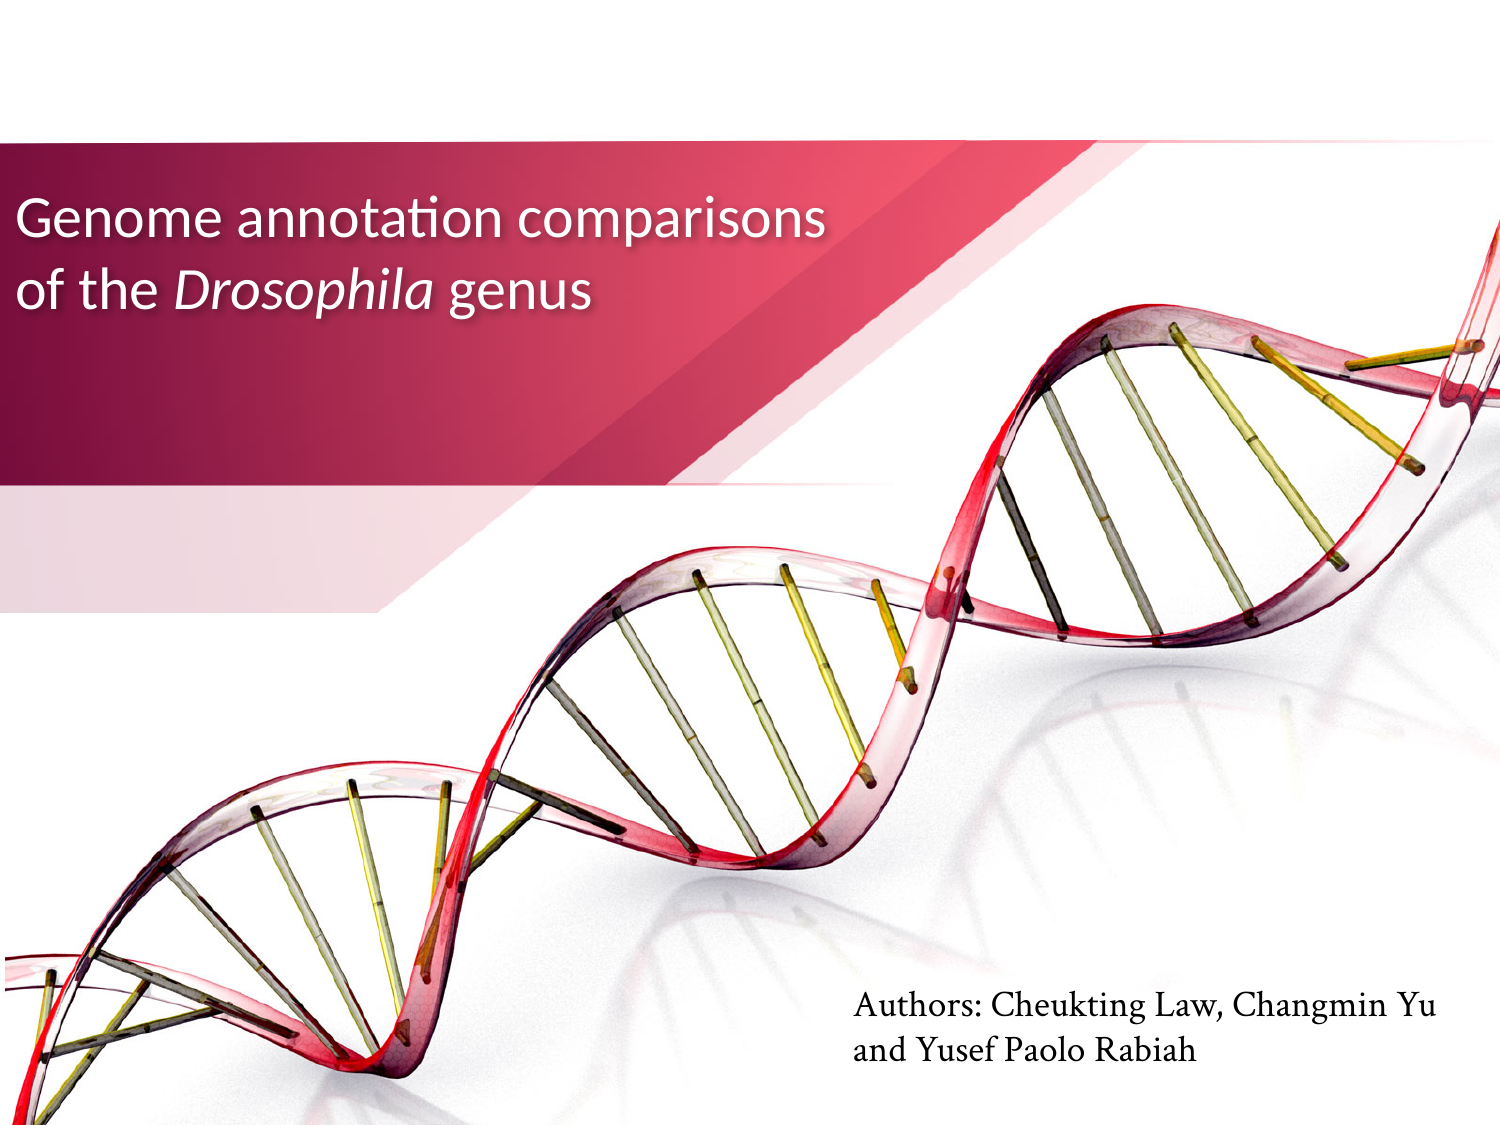

# Genome annotation comparisons of the Drosophila genus

Authors: Cheukting Law, Changmin Yu and Yusef Paolo Rabiah